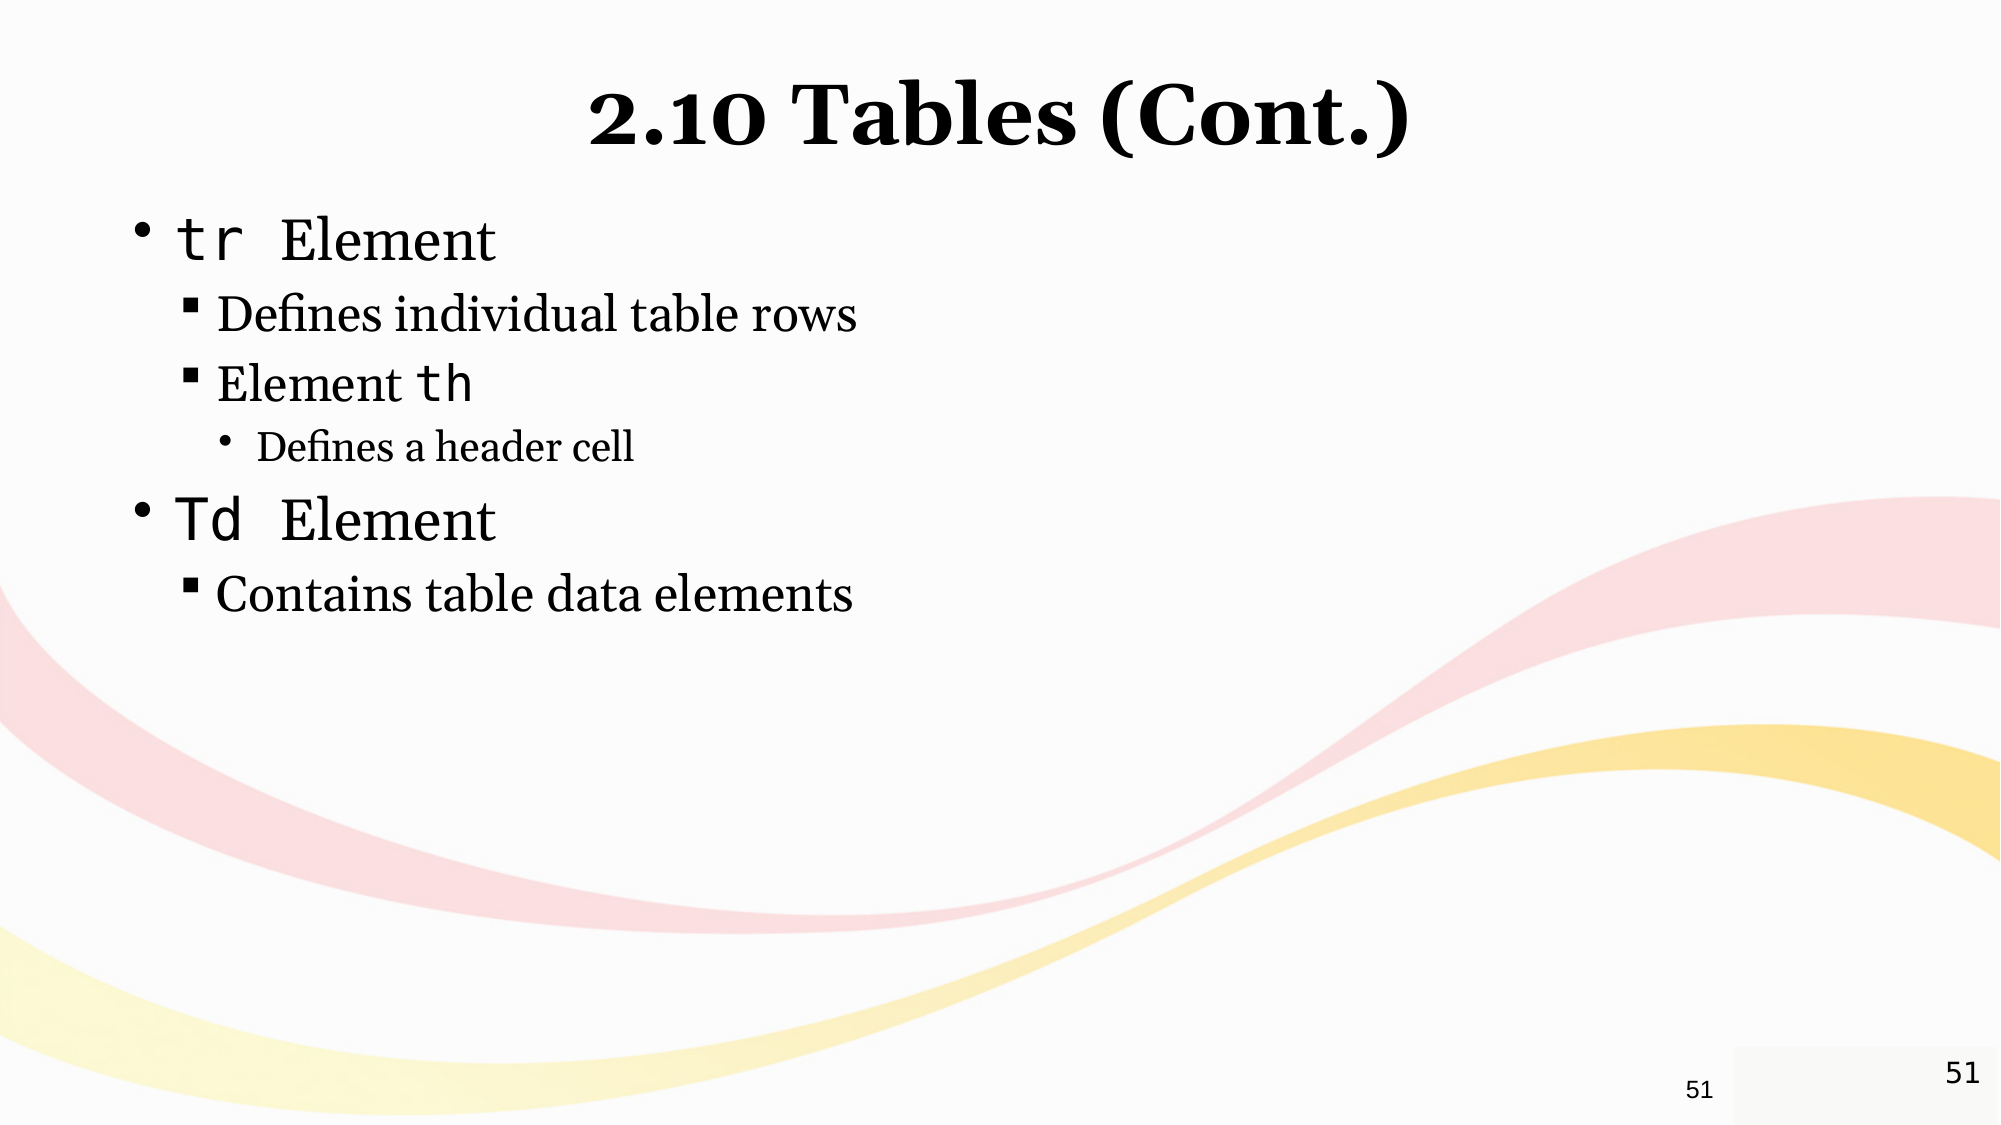

# 2.10 Tables (Cont.)
tr Element
Defines individual table rows
Element th
Defines a header cell
Td Element
Contains table data elements

51
51